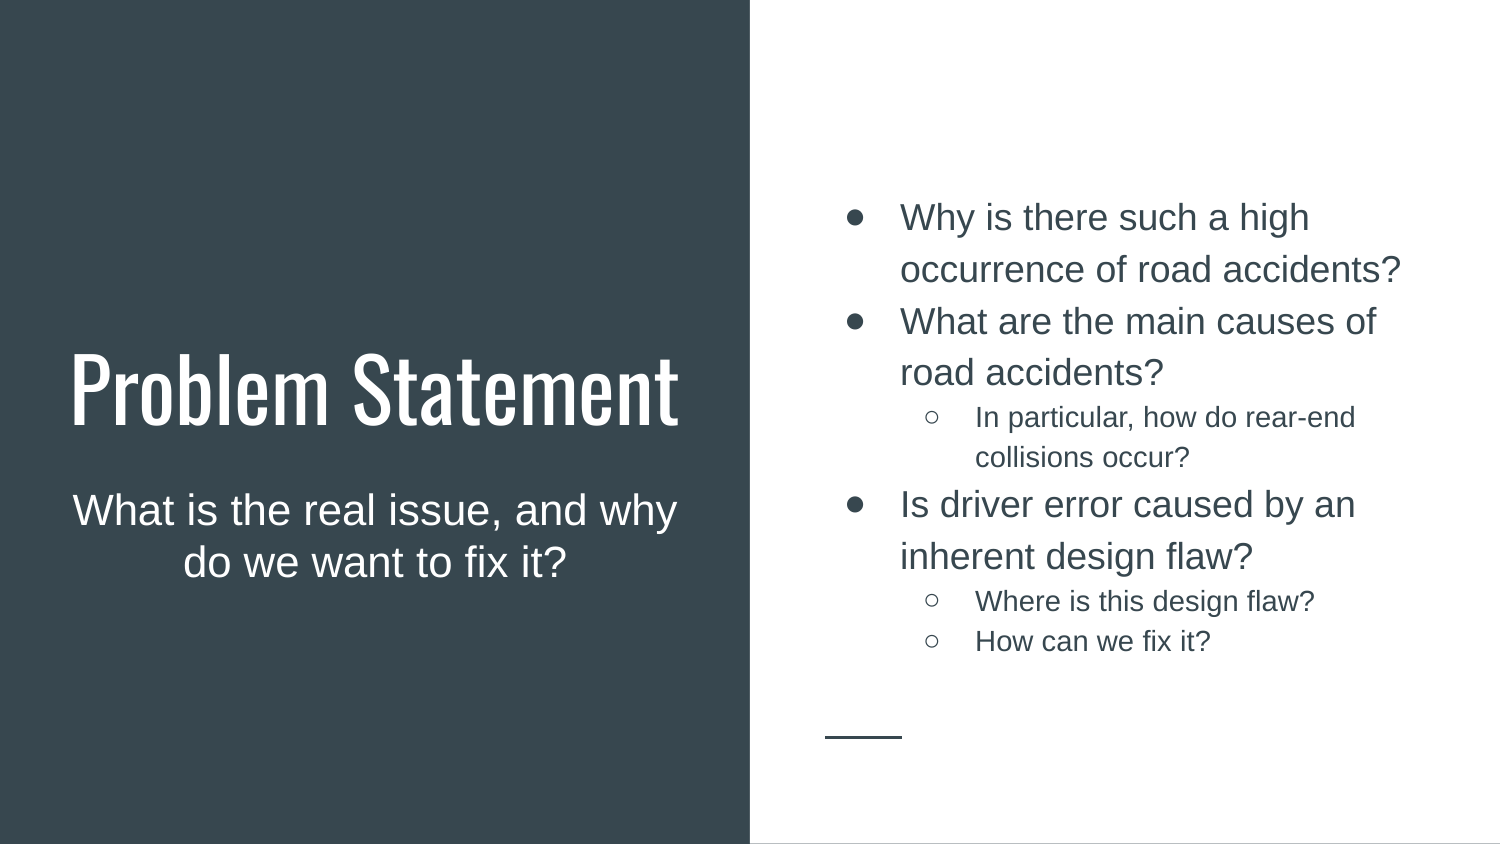

Why is there such a high occurrence of road accidents?
What are the main causes of road accidents?
In particular, how do rear-end collisions occur?
Is driver error caused by an inherent design flaw?
Where is this design flaw?
How can we fix it?
# Problem Statement
What is the real issue, and why do we want to fix it?